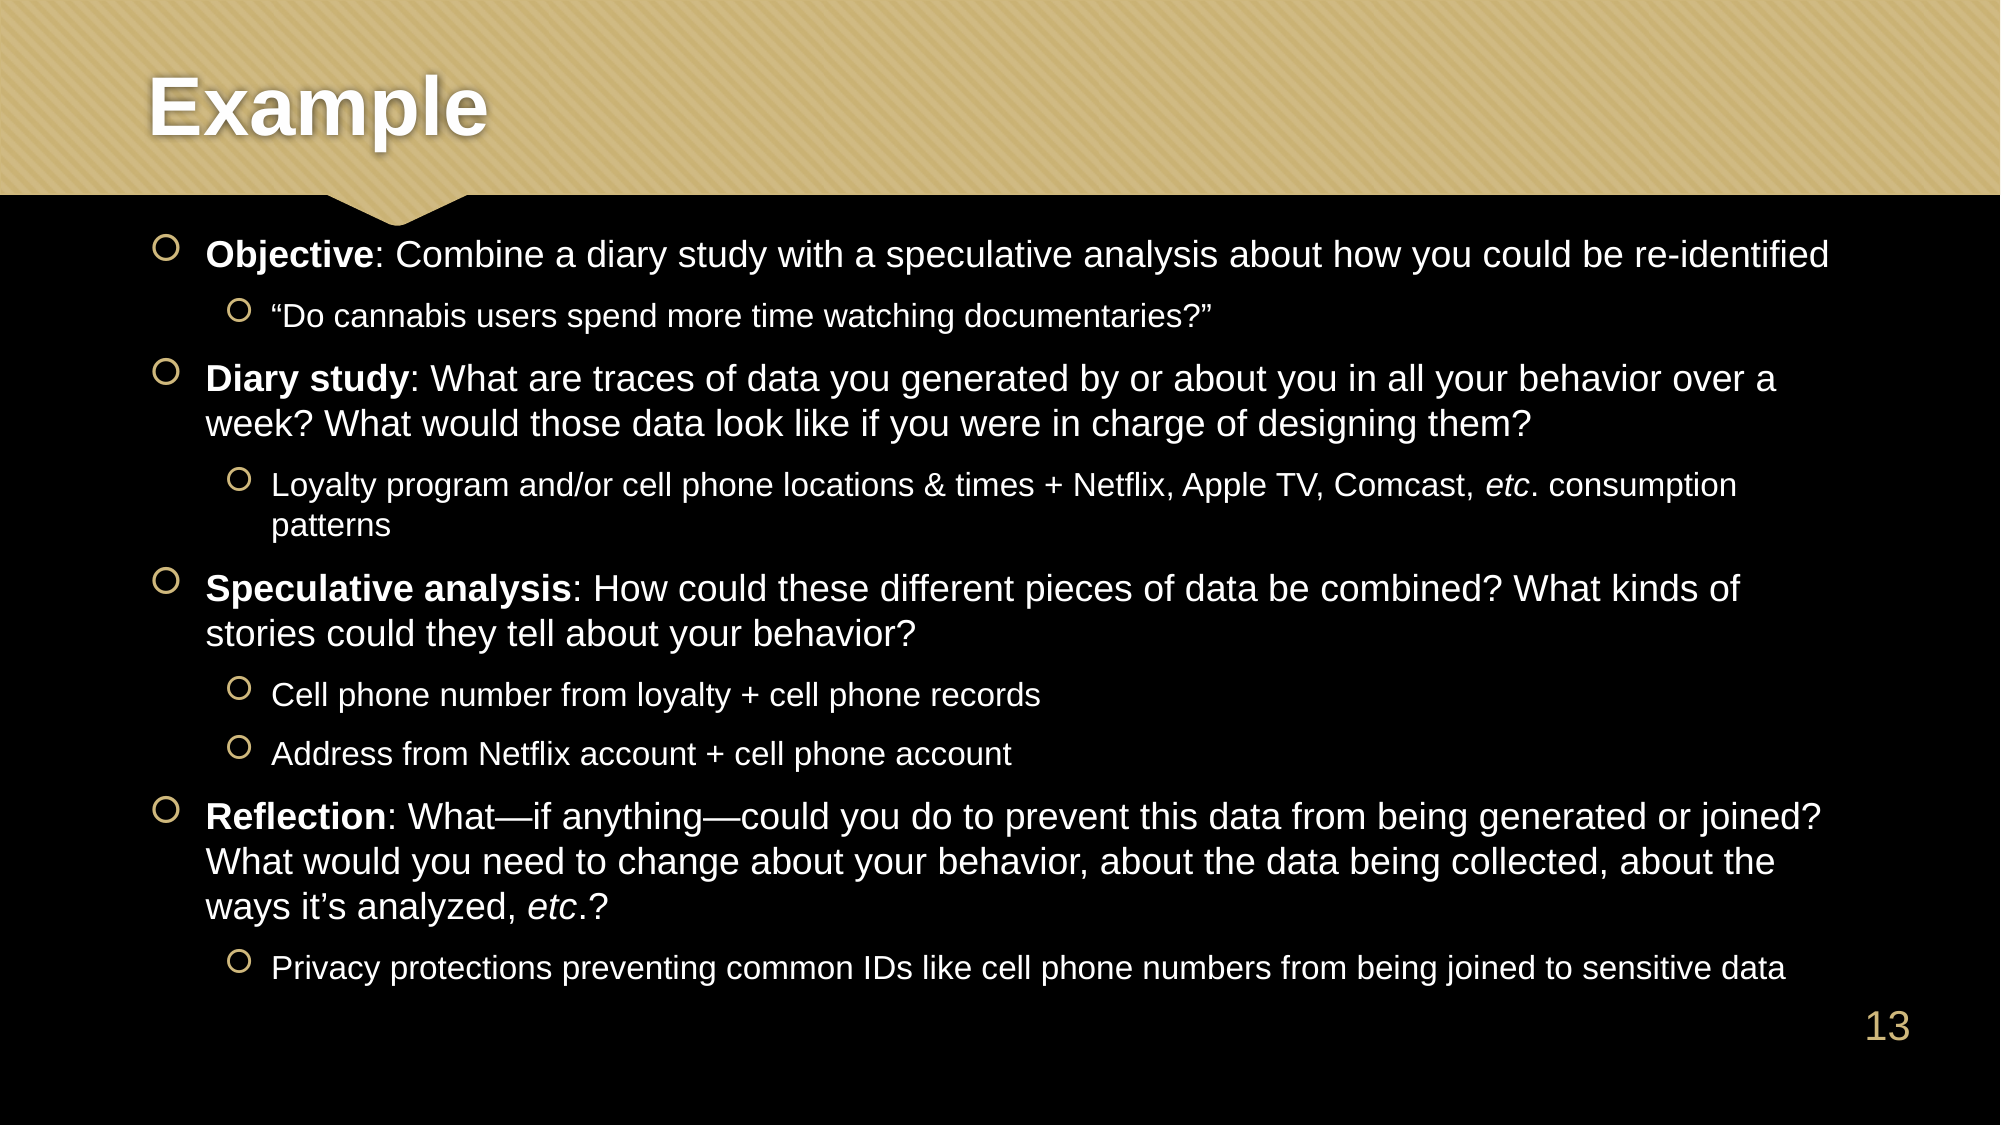

# Example
Objective: Combine a diary study with a speculative analysis about how you could be re-identified
“Do cannabis users spend more time watching documentaries?”
Diary study: What are traces of data you generated by or about you in all your behavior over a week? What would those data look like if you were in charge of designing them?
Loyalty program and/or cell phone locations & times + Netflix, Apple TV, Comcast, etc. consumption patterns
Speculative analysis: How could these different pieces of data be combined? What kinds of stories could they tell about your behavior?
Cell phone number from loyalty + cell phone records
Address from Netflix account + cell phone account
Reflection: What—if anything—could you do to prevent this data from being generated or joined? What would you need to change about your behavior, about the data being collected, about the ways it’s analyzed, etc.?
Privacy protections preventing common IDs like cell phone numbers from being joined to sensitive data
13